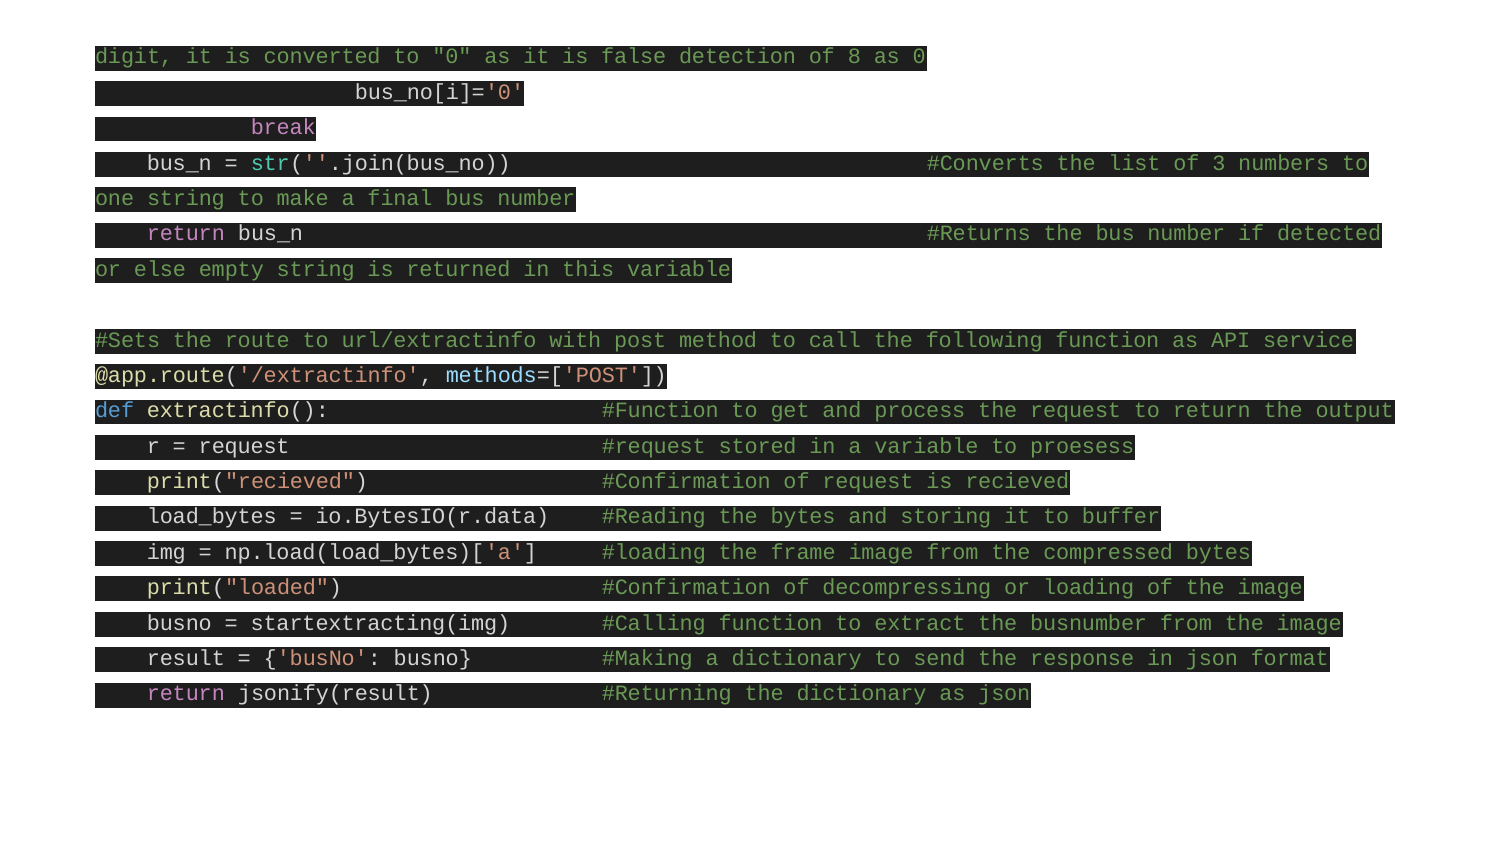

digit, it is converted to "0" as it is false detection of 8 as 0
                    bus_no[i]='0'
            break
    bus_n = str(''.join(bus_no))                                #Converts the list of 3 numbers to one string to make a final bus number
    return bus_n                                                #Returns the bus number if detected or else empty string is returned in this variable

#Sets the route to url/extractinfo with post method to call the following function as API service
@app.route('/extractinfo', methods=['POST'])
def extractinfo():                     #Function to get and process the request to return the output
    r = request                        #request stored in a variable to proesess
    print("recieved")                  #Confirmation of request is recieved
    load_bytes = io.BytesIO(r.data)    #Reading the bytes and storing it to buffer
    img = np.load(load_bytes)['a']     #loading the frame image from the compressed bytes
    print("loaded")                    #Confirmation of decompressing or loading of the image
    busno = startextracting(img)       #Calling function to extract the busnumber from the image
    result = {'busNo': busno}          #Making a dictionary to send the response in json format
    return jsonify(result)             #Returning the dictionary as json